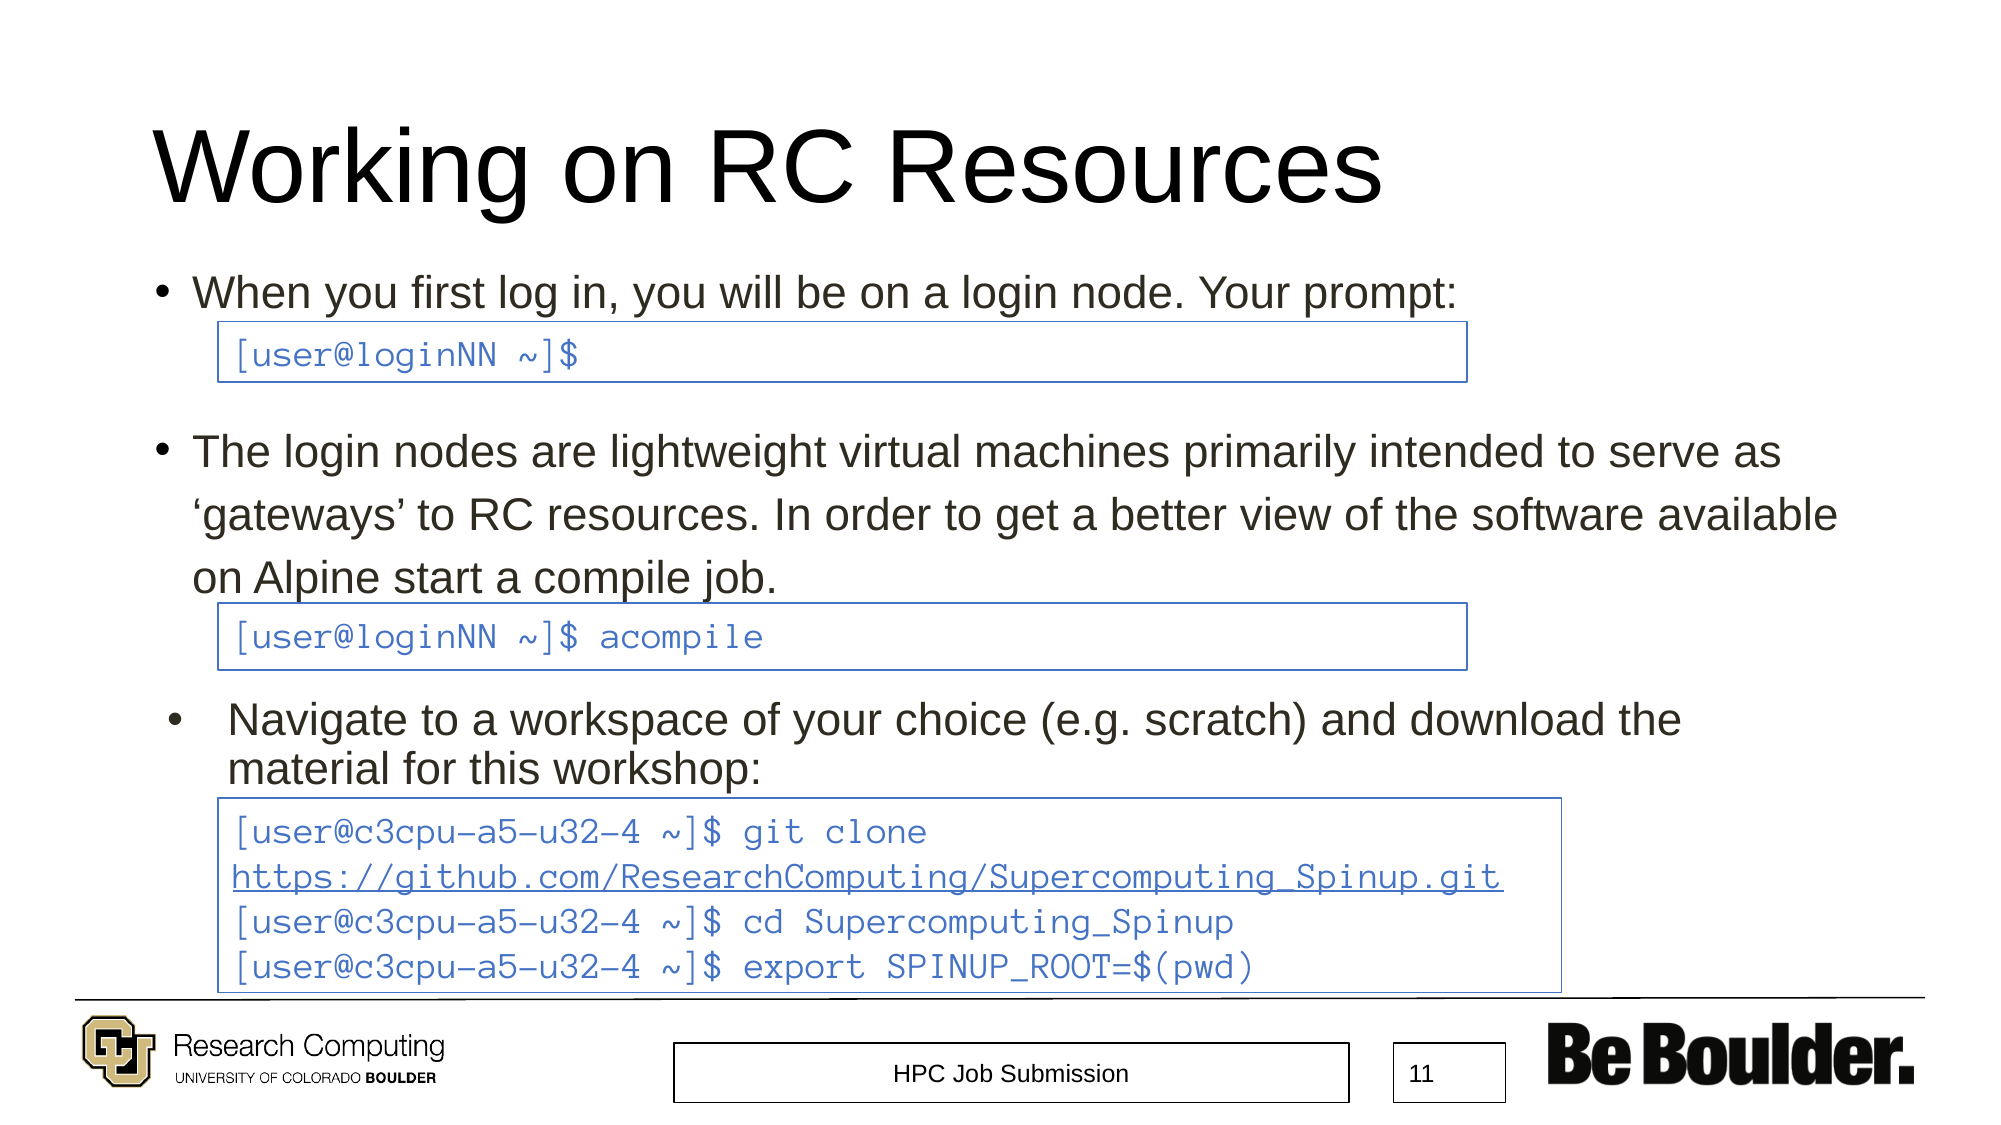

# Working on RC Resources
When you first log in, you will be on a login node. Your prompt:

The login nodes are lightweight virtual machines primarily intended to serve as ‘gateways’ to RC resources. In order to get a better view of the software available on Alpine start a compile job.

Navigate to a workspace of your choice (e.g. scratch) and download the material for this workshop:
[user@loginNN ~]$
[user@loginNN ~]$ acompile

[user@c3cpu-a5-u32-4 ~]$ git clone https://github.com/ResearchComputing/Supercomputing_Spinup.git
[user@c3cpu-a5-u32-4 ~]$ cd Supercomputing_Spinup
[user@c3cpu-a5-u32-4 ~]$ export SPINUP_ROOT=$(pwd)
HPC Job Submission
11